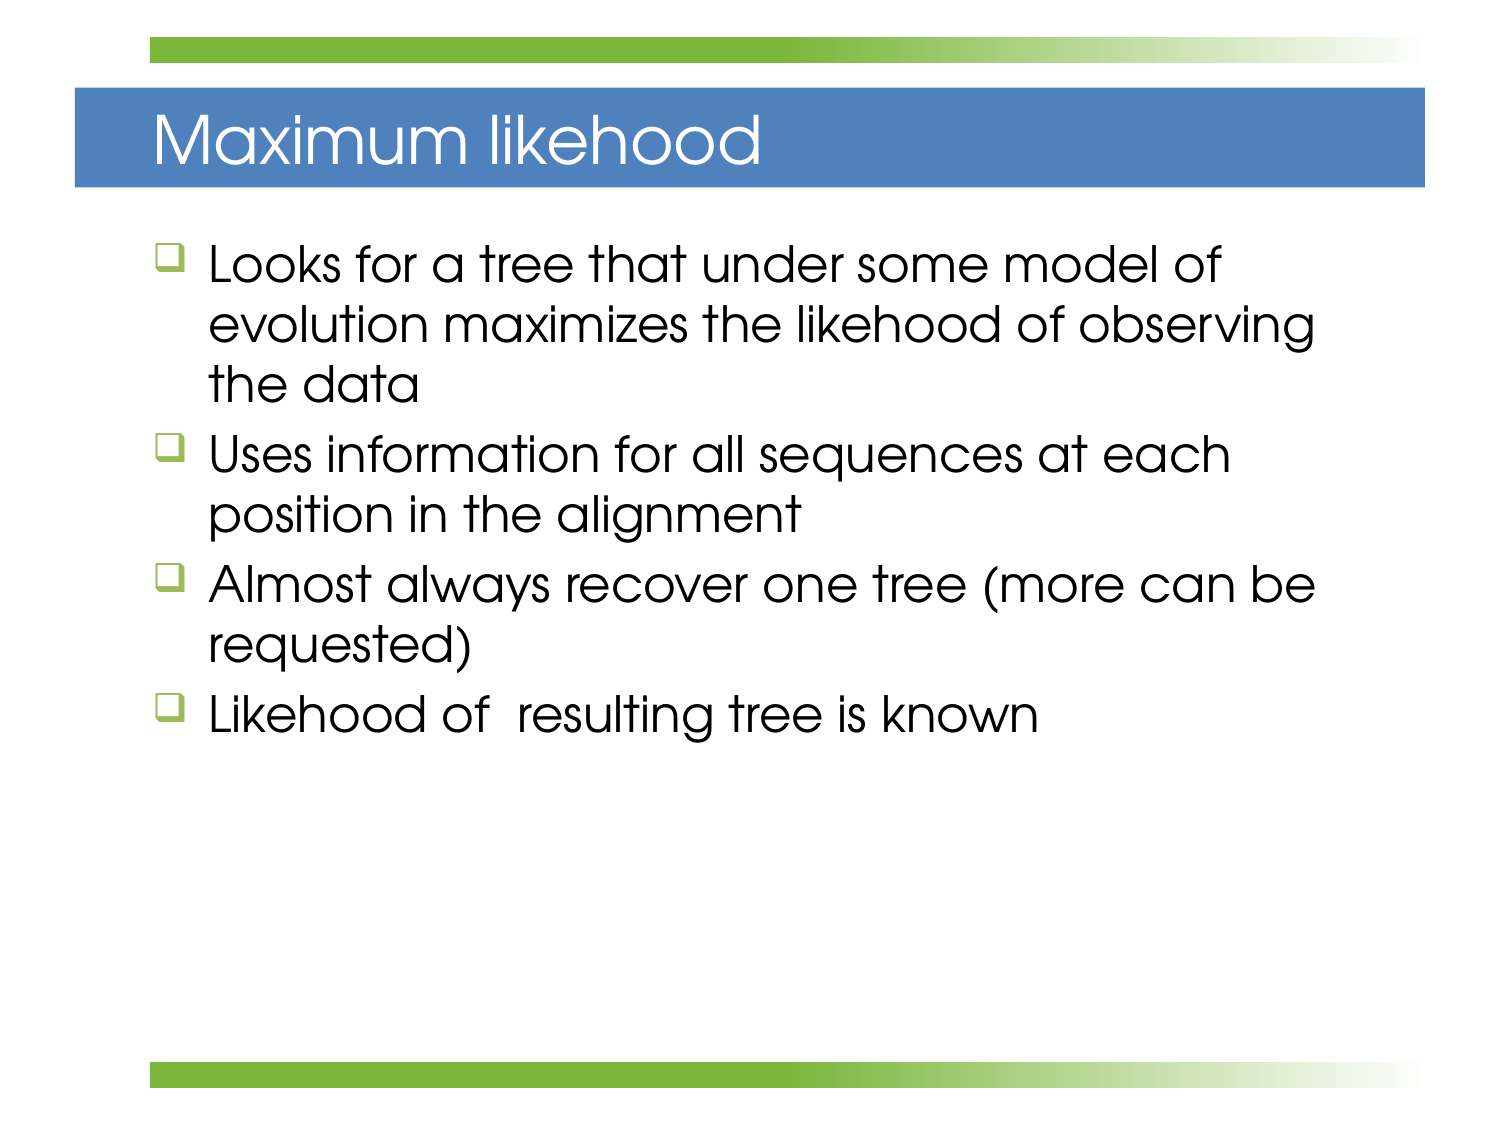

# Maximum likehood
Looks for a tree that under some model of evolution maximizes the likehood of observing the data
Uses information for all sequences at each position in the alignment
Almost always recover one tree (more can be requested)
Likehood of  resulting tree is known